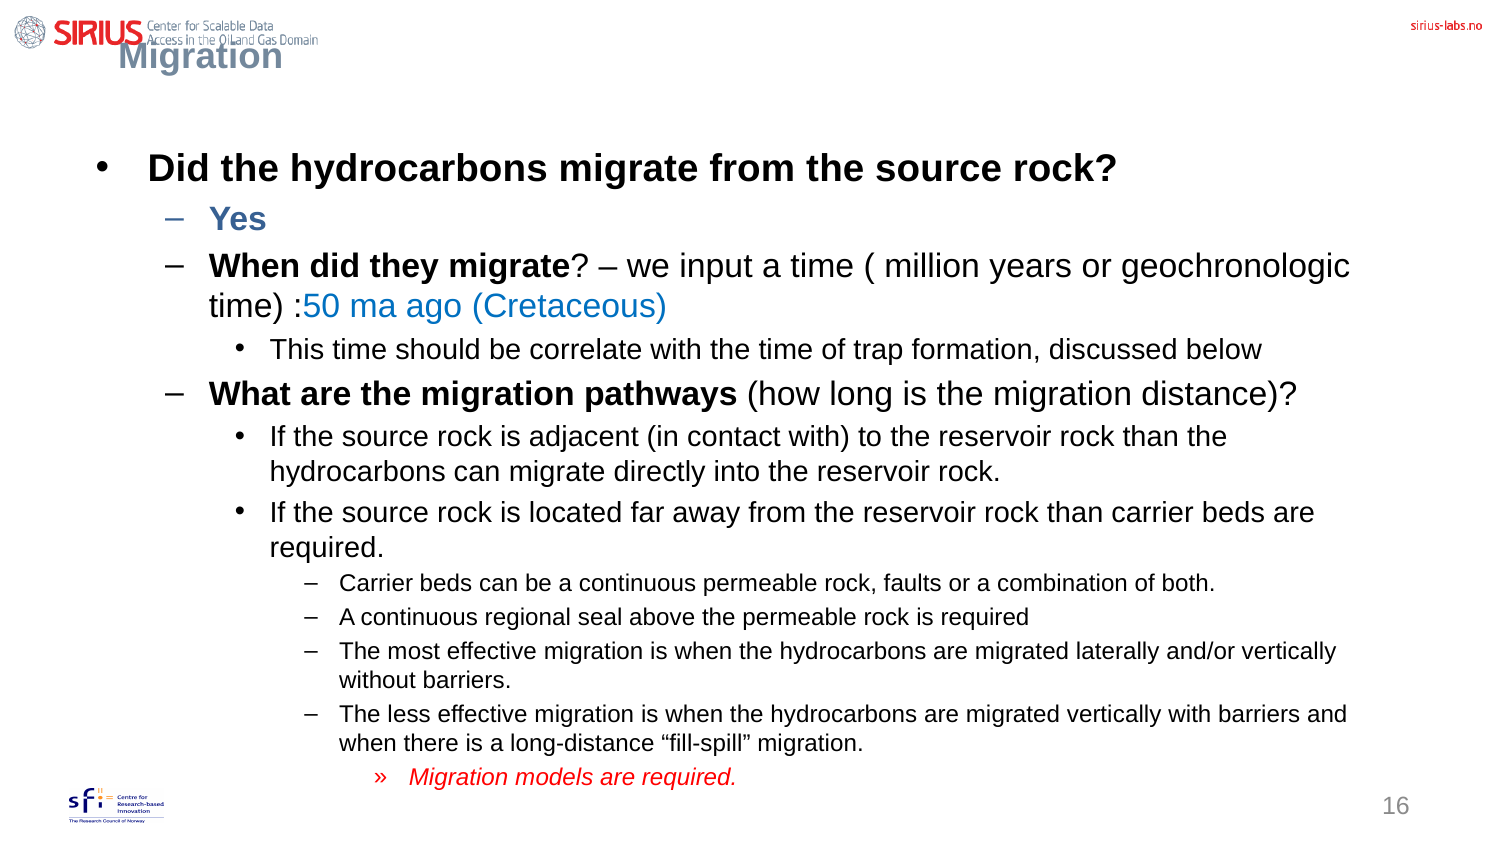

# Migration
Did the hydrocarbons migrate from the source rock?
Yes
When did they migrate? – we input a time ( million years or geochronologic time) :50 ma ago (Cretaceous)
This time should be correlate with the time of trap formation, discussed below
What are the migration pathways (how long is the migration distance)?
If the source rock is adjacent (in contact with) to the reservoir rock than the hydrocarbons can migrate directly into the reservoir rock.
If the source rock is located far away from the reservoir rock than carrier beds are required.
Carrier beds can be a continuous permeable rock, faults or a combination of both.
A continuous regional seal above the permeable rock is required
The most effective migration is when the hydrocarbons are migrated laterally and/or vertically without barriers.
The less effective migration is when the hydrocarbons are migrated vertically with barriers and when there is a long-distance “fill-spill” migration.
Migration models are required.

16